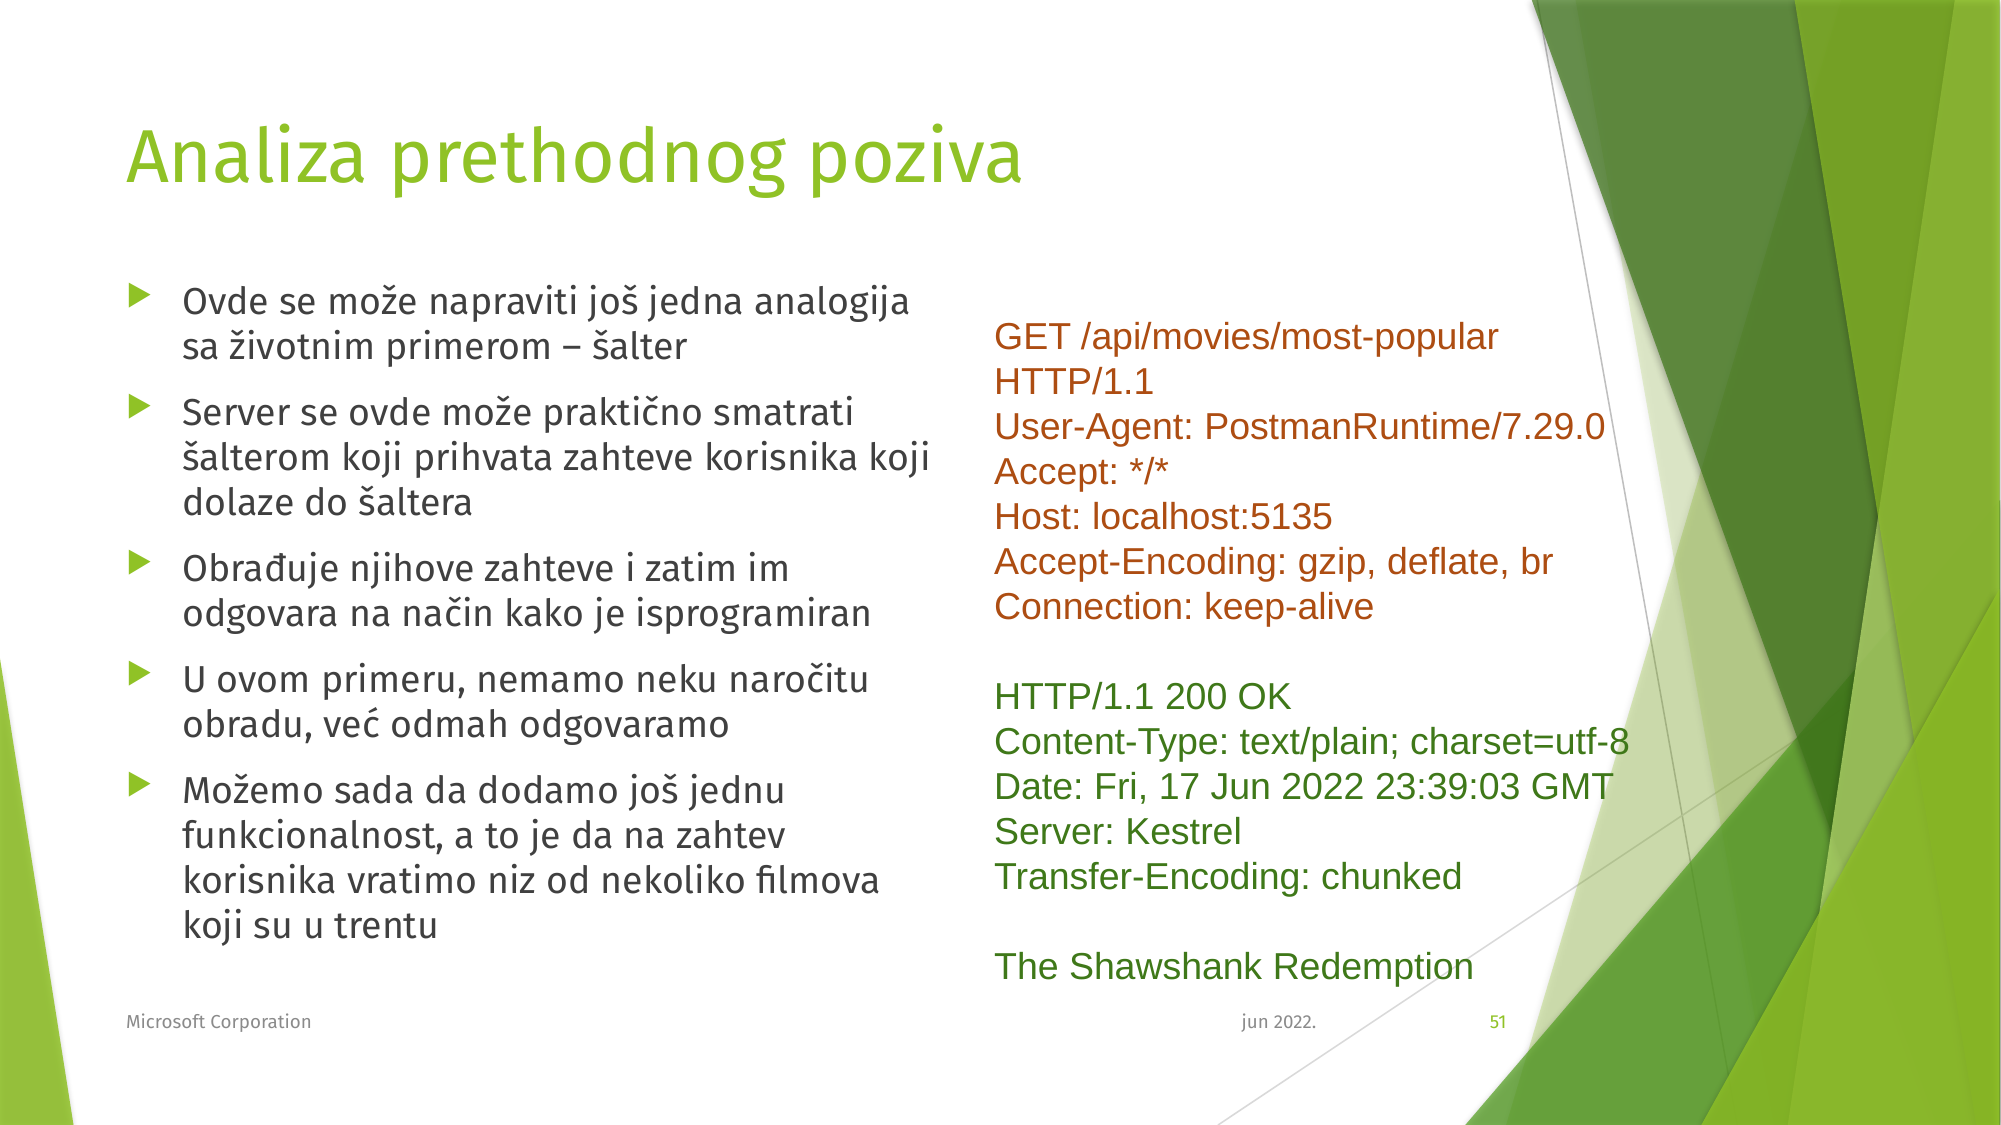

# Analiza prethodnog poziva
Ovde se može napraviti još jedna analogija sa životnim primerom – šalter
Server se ovde može praktično smatrati šalterom koji prihvata zahteve korisnika koji dolaze do šaltera
Obrađuje njihove zahteve i zatim im odgovara na način kako je isprogramiran
U ovom primeru, nemamo neku naročitu obradu, već odmah odgovaramo
Možemo sada da dodamo još jednu funkcionalnost, a to je da na zahtev korisnika vratimo niz od nekoliko filmova koji su u trentu
GET /api/movies/most-popular HTTP/1.1
User-Agent: PostmanRuntime/7.29.0
Accept: */*
Host: localhost:5135
Accept-Encoding: gzip, deflate, br
Connection: keep-alive

HTTP/1.1 200 OK
Content-Type: text/plain; charset=utf-8
Date: Fri, 17 Jun 2022 23:39:03 GMT
Server: Kestrel
Transfer-Encoding: chunked

The Shawshank Redemption
Microsoft Corporation
jun 2022.
51